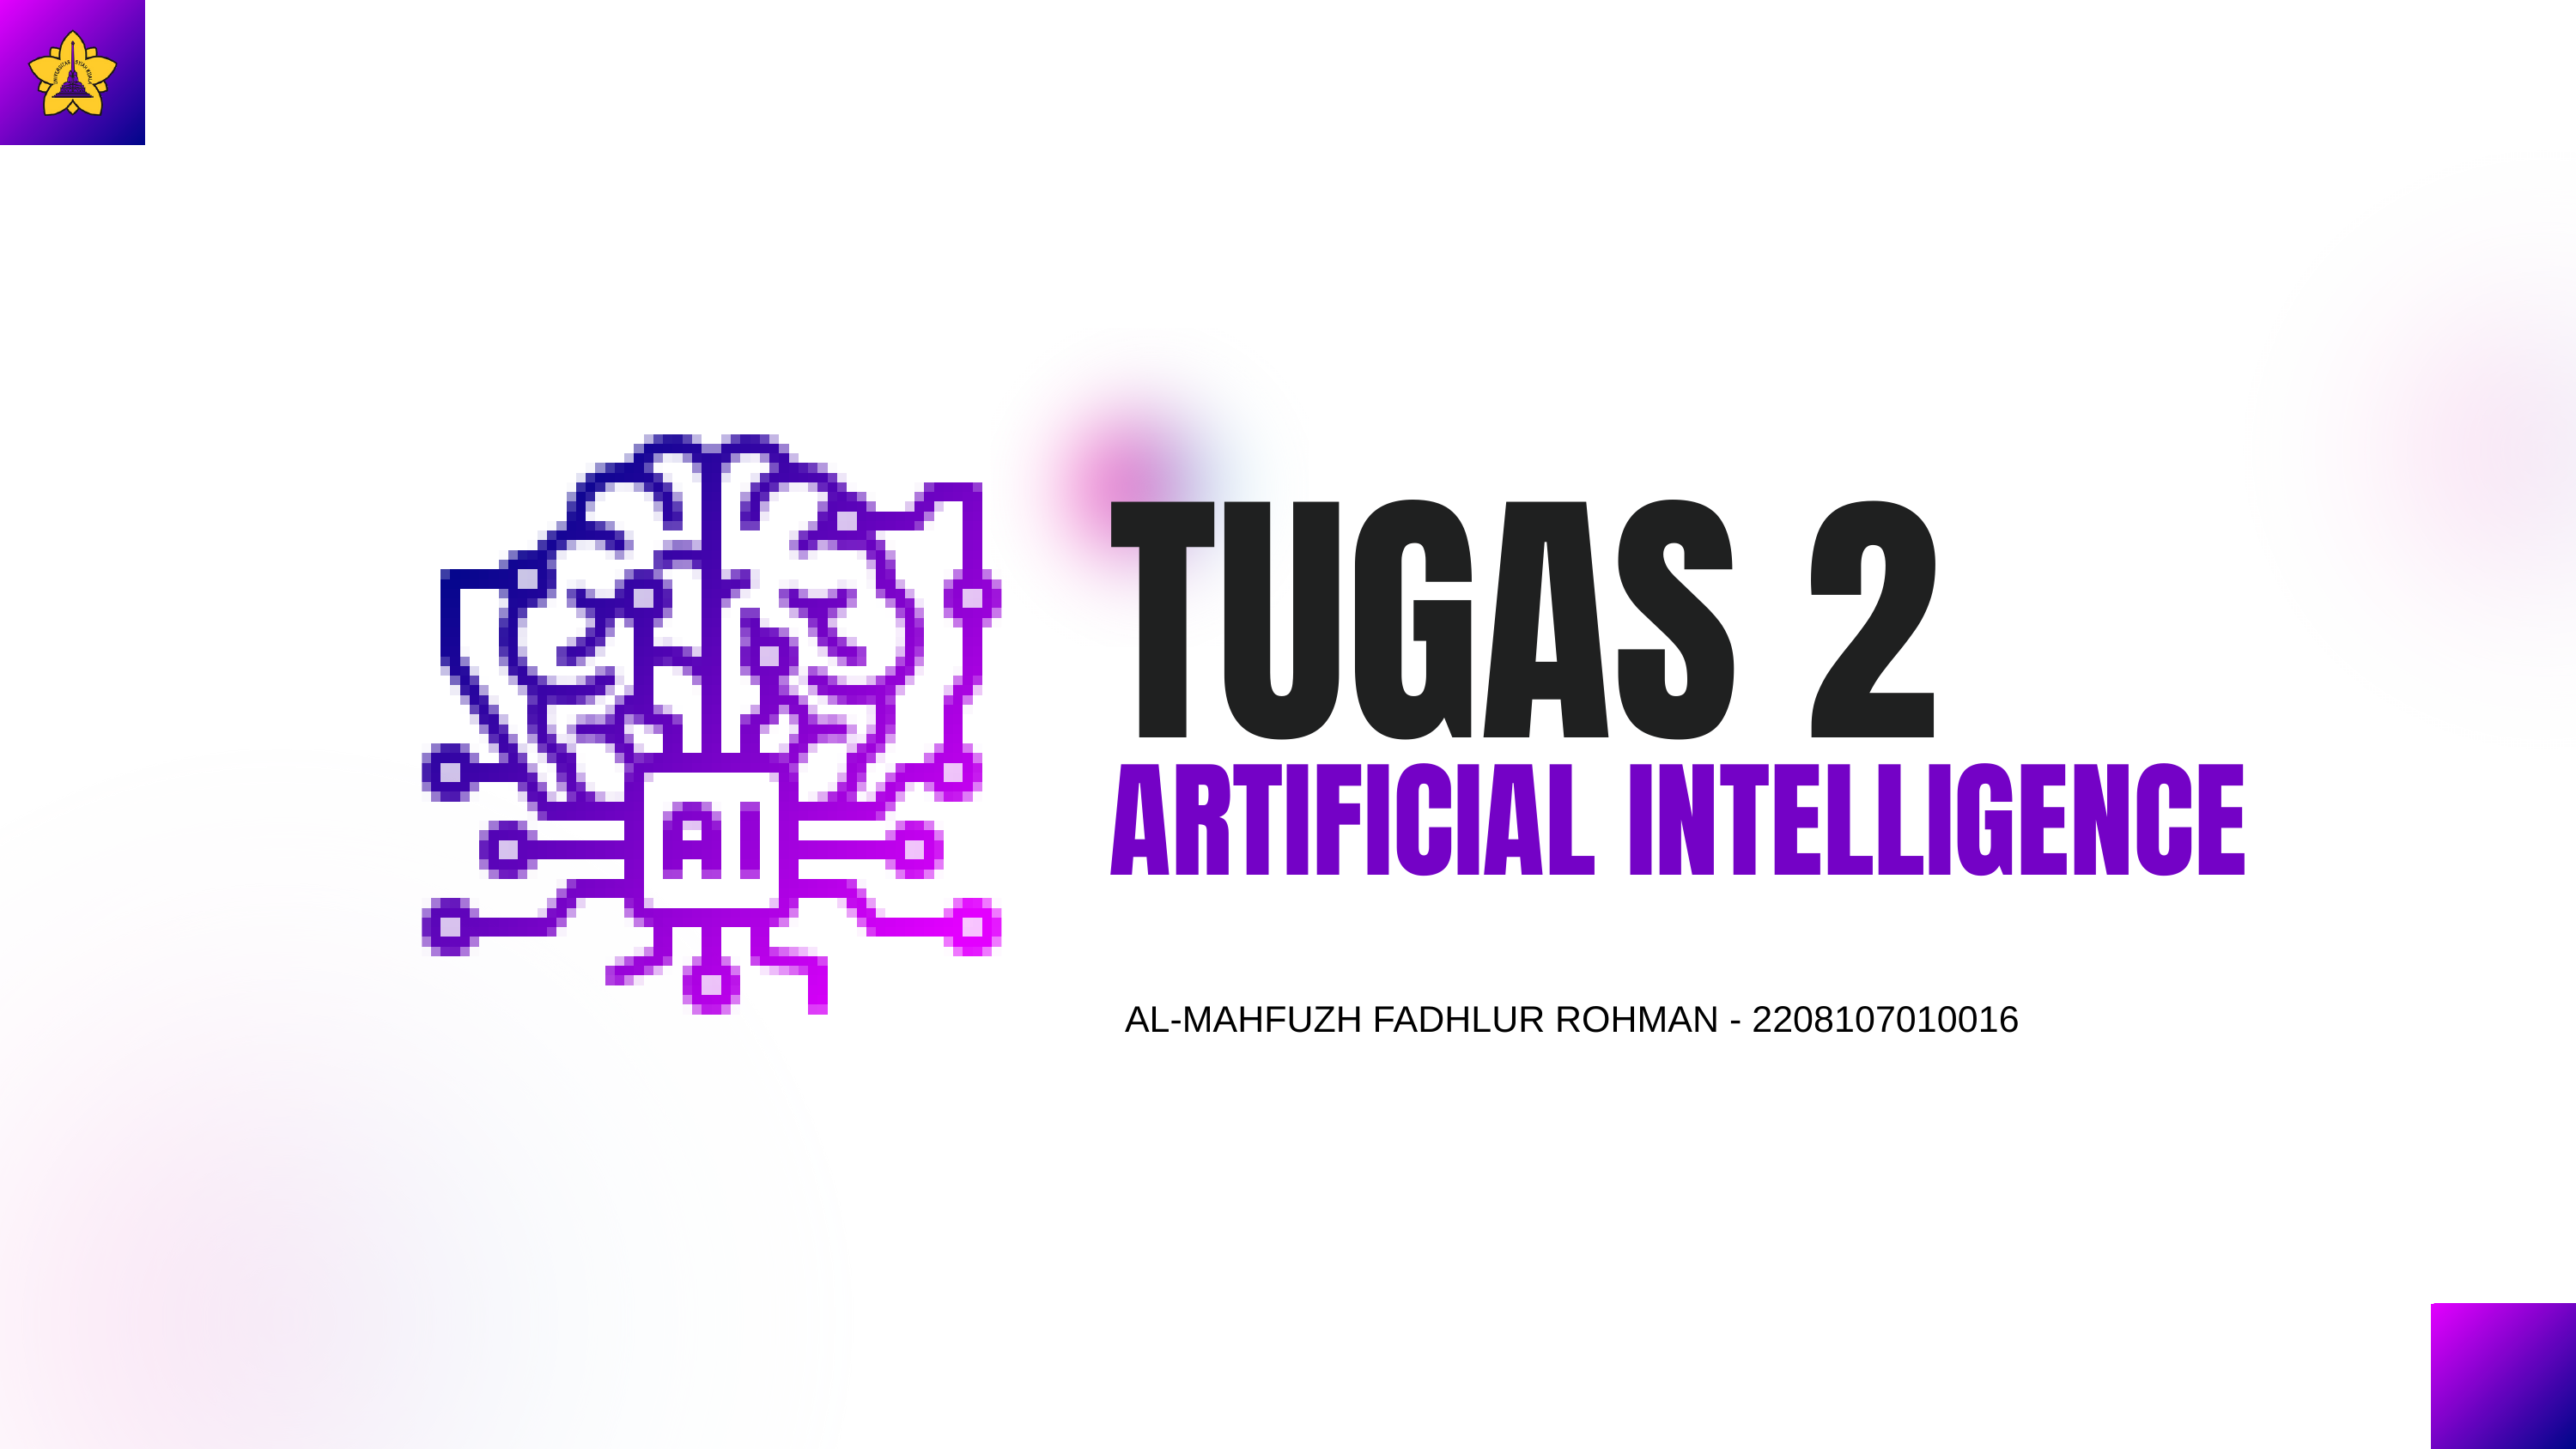

TUGAS 2

ARTIFICIAL INTELLIGENCE

AL-MAHFUZH FADHLUR ROHMAN - 2208107010016